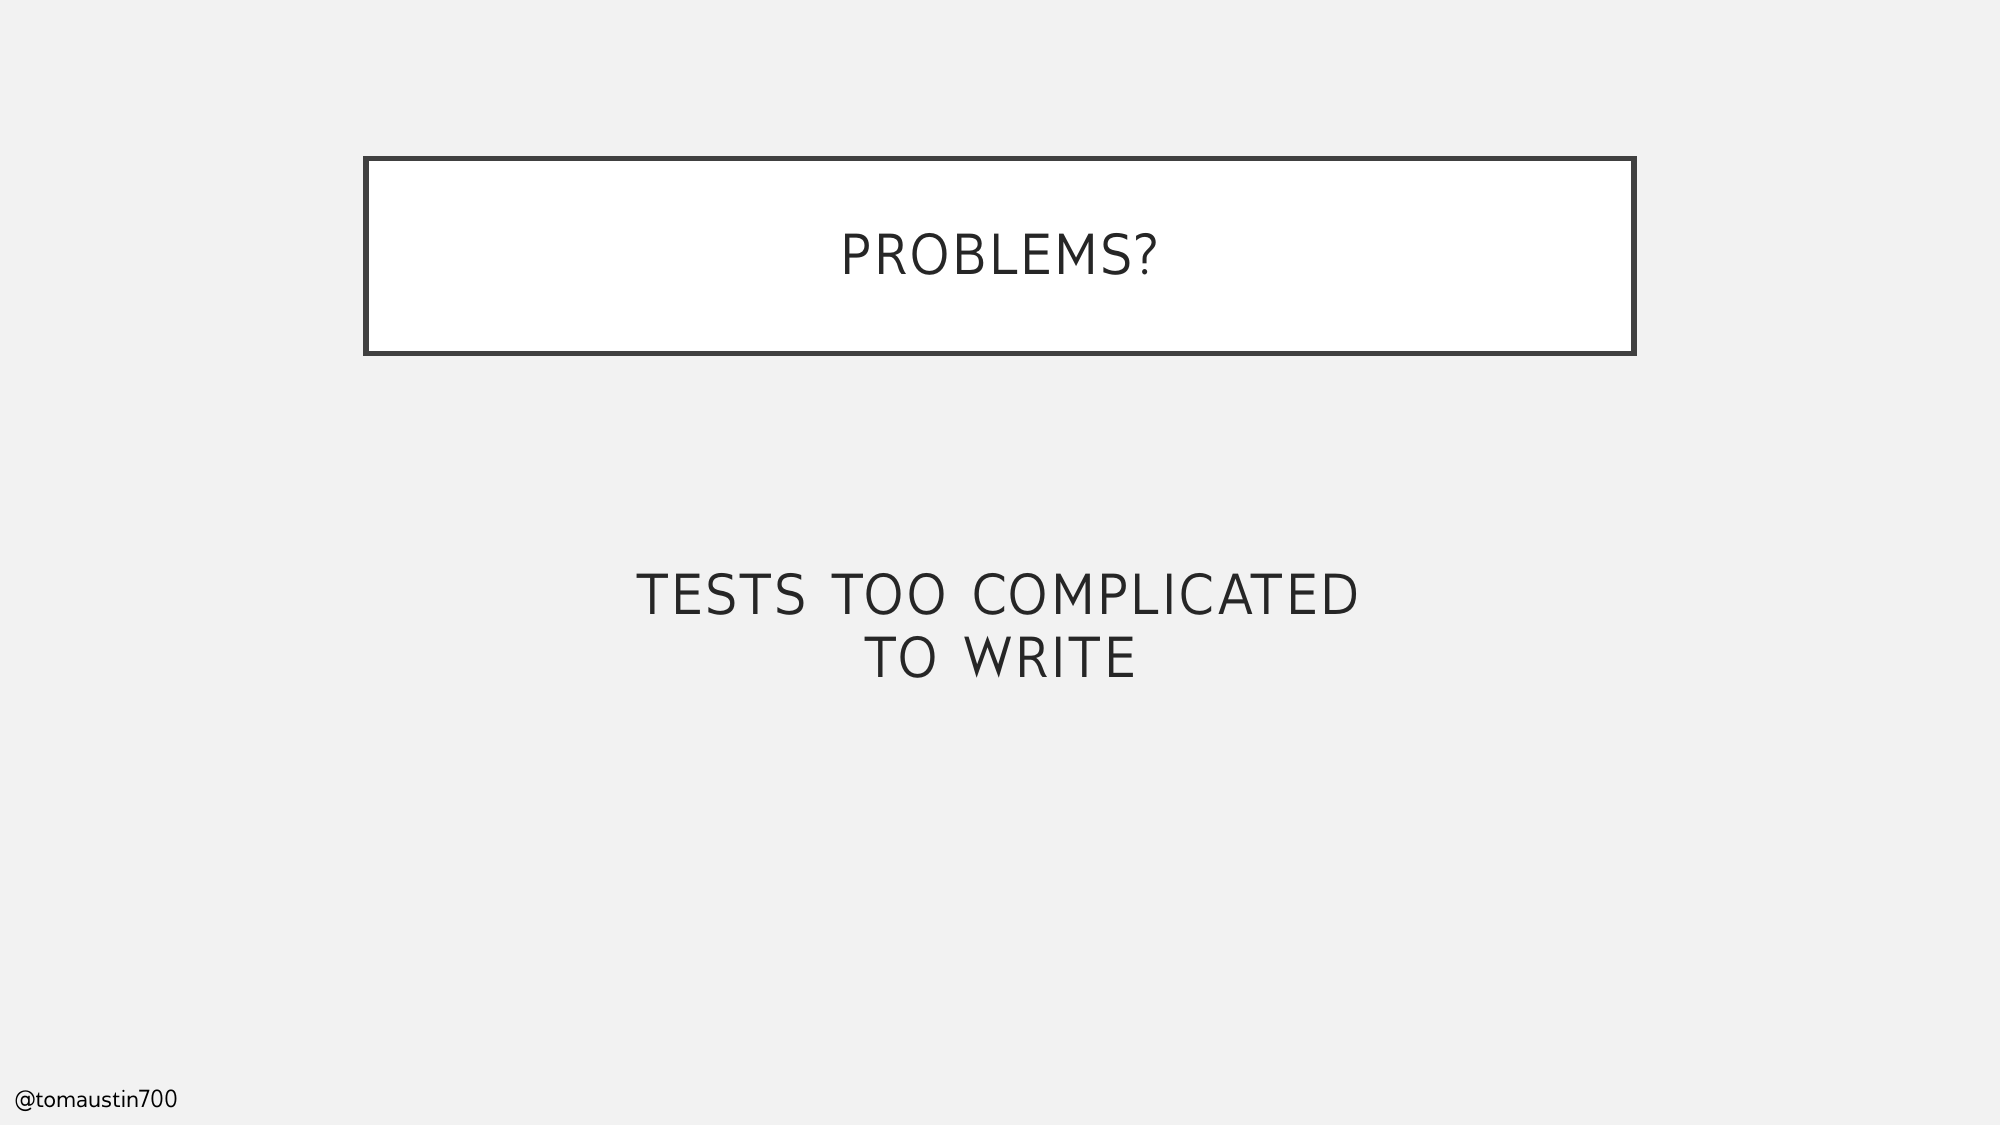

# Problems?
Tests too complicated to write